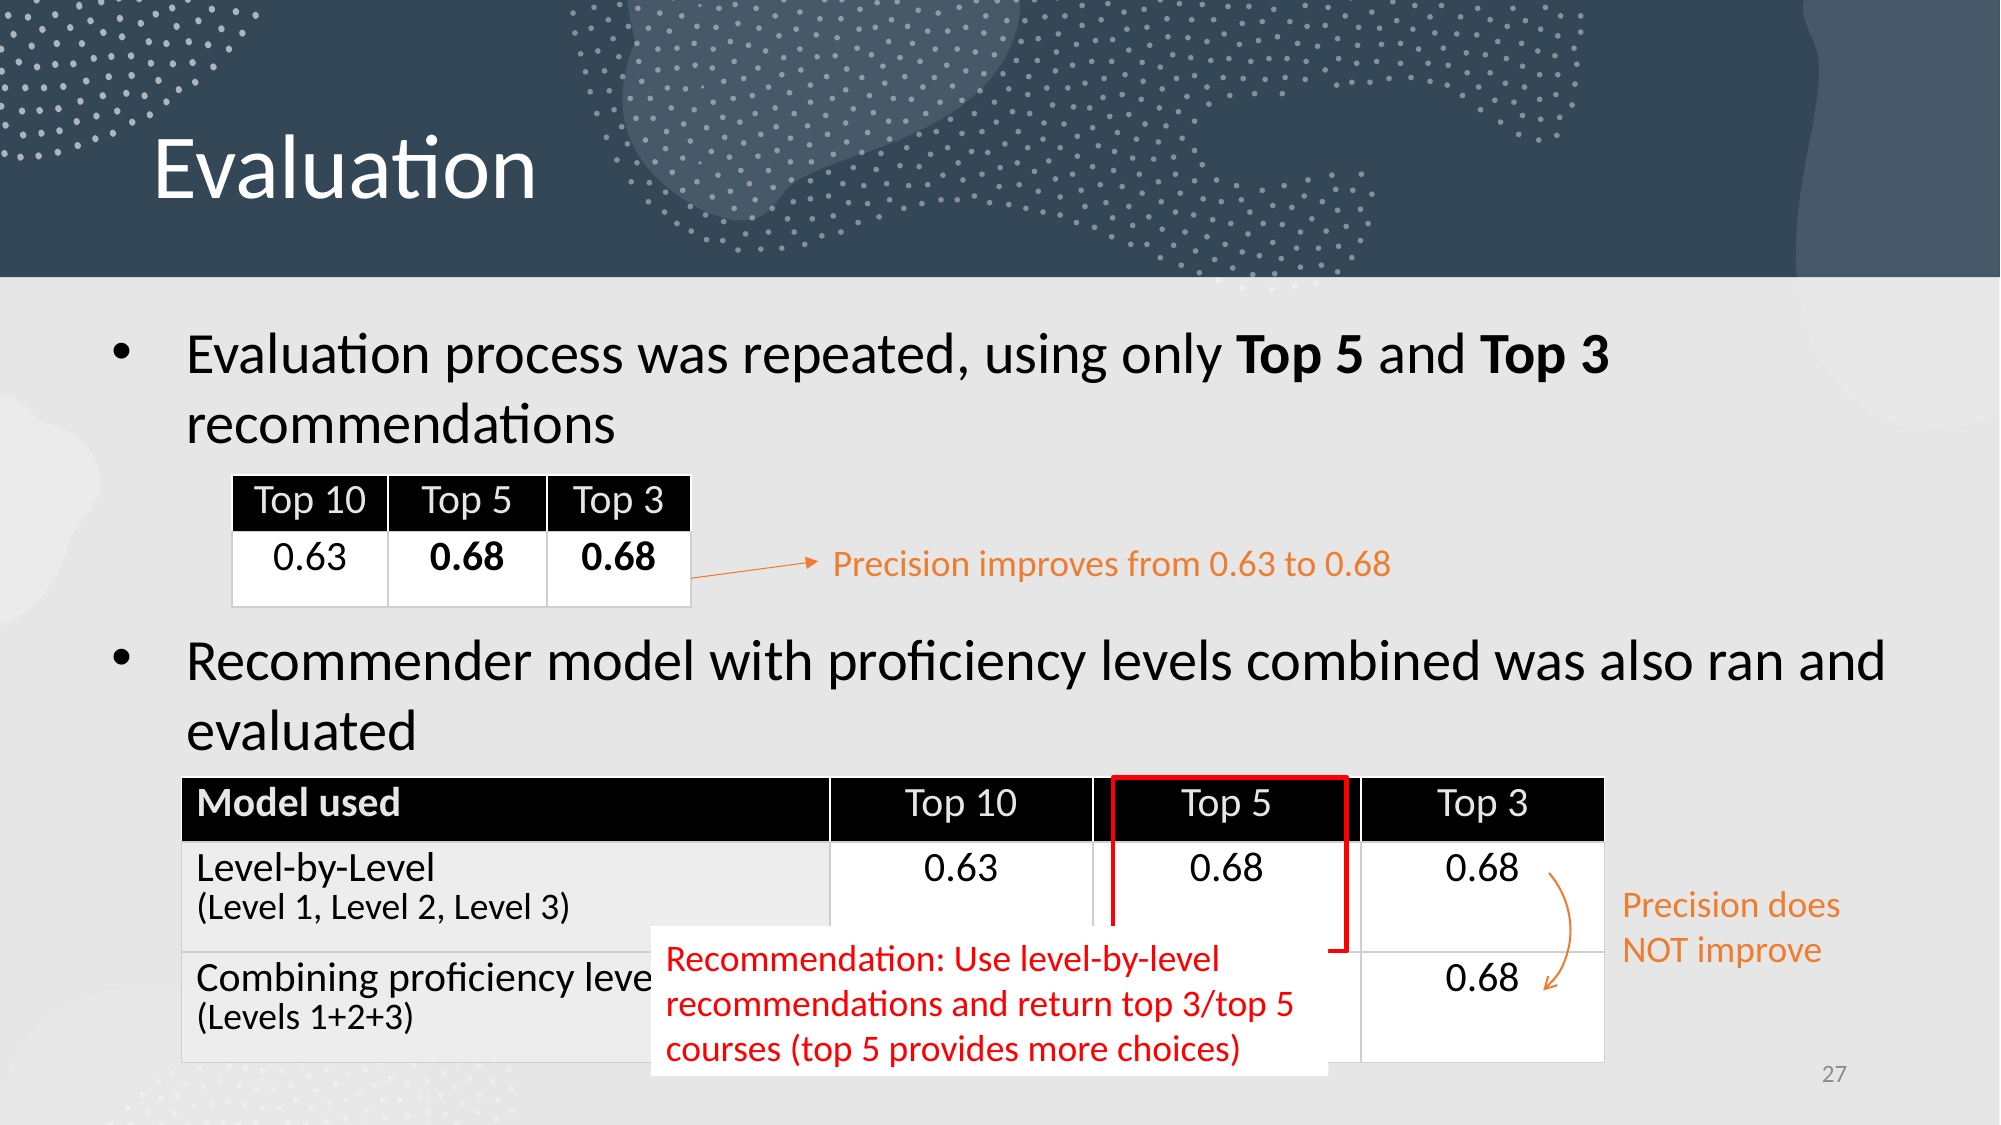

Purpose of slide: recommend ‘best’ model from eval
# Evaluation
Evaluation process was repeated, using only Top 5 and Top 3 recommendations

Recommender model with proficiency levels combined was also ran and evaluated

| Top 10 | Top 5 | Top 3 |
| --- | --- | --- |
| 0.63 | 0.68 | 0.68 |
Precision improves from 0.63 to 0.68

| Model used | Top 10 | Top 5 | Top 3 |
| --- | --- | --- | --- |
| Level-by-Level (Level 1, Level 2, Level 3) | 0.63 | 0.68 | 0.68 |
| Combining proficiency levels (Levels 1+2+3) | 0.56 | 0.63 | 0.68 |

Precision does NOT improve
Recommendation: Use level-by-level recommendations and return top 3/top 5 courses (top 5 provides more choices)
27
27